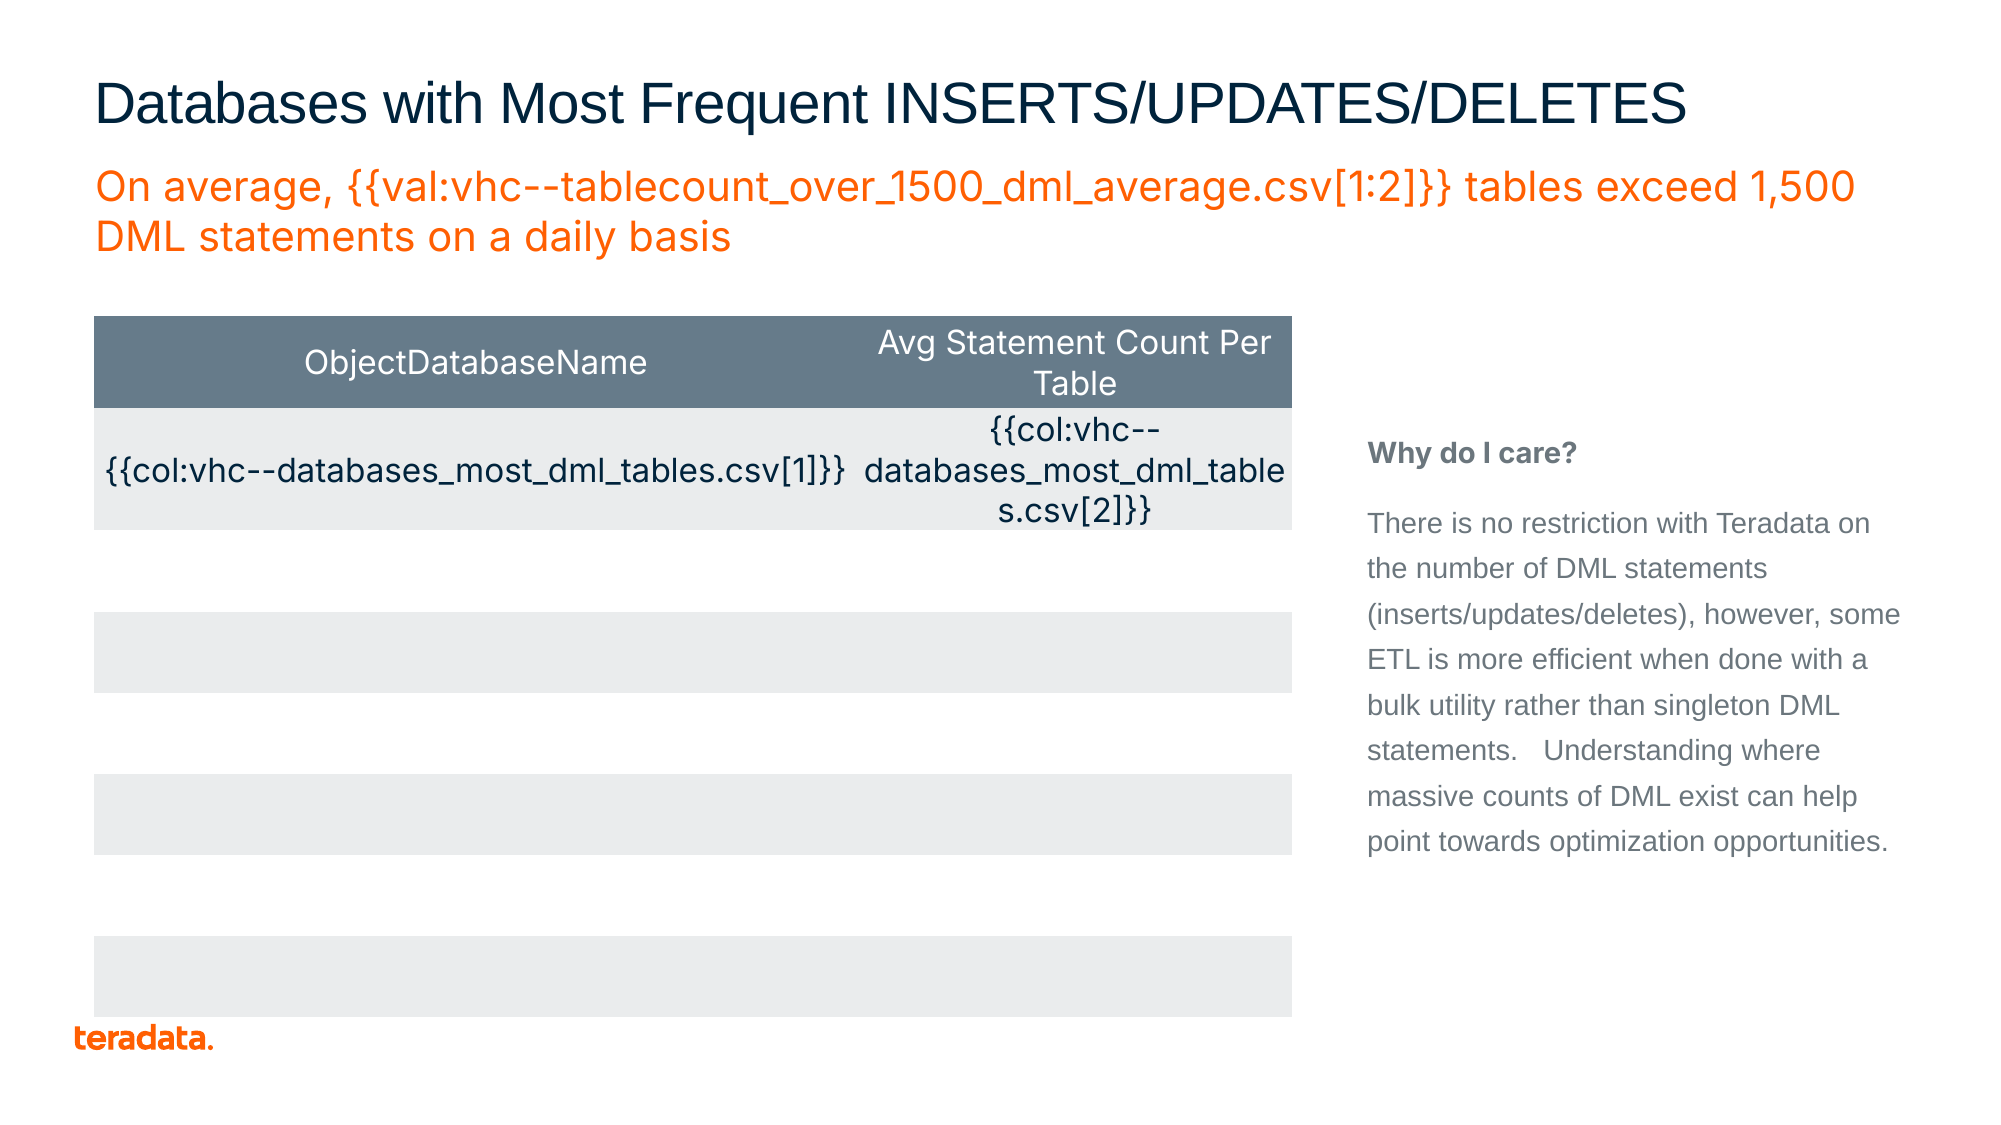

# Databases with Most Frequent INSERTS/UPDATES/DELETES
On average, {{val:vhc--tablecount_over_1500_dml_average.csv[1:2]}} tables exceed 1,500 DML statements on a daily basis
| ObjectDatabaseName | Avg Statement Count Per Table |
| --- | --- |
| {{col:vhc--databases\_most\_dml\_tables.csv[1]}} | {{col:vhc--databases\_most\_dml\_tables.csv[2]}} |
|  |  |
|  |  |
|  |  |
|  |  |
|  |  |
|  |  |
Why do I care?
There is no restriction with Teradata on the number of DML statements (inserts/updates/deletes), however, some ETL is more efficient when done with a bulk utility rather than singleton DML statements.   Understanding where massive counts of DML exist can help point towards optimization opportunities.